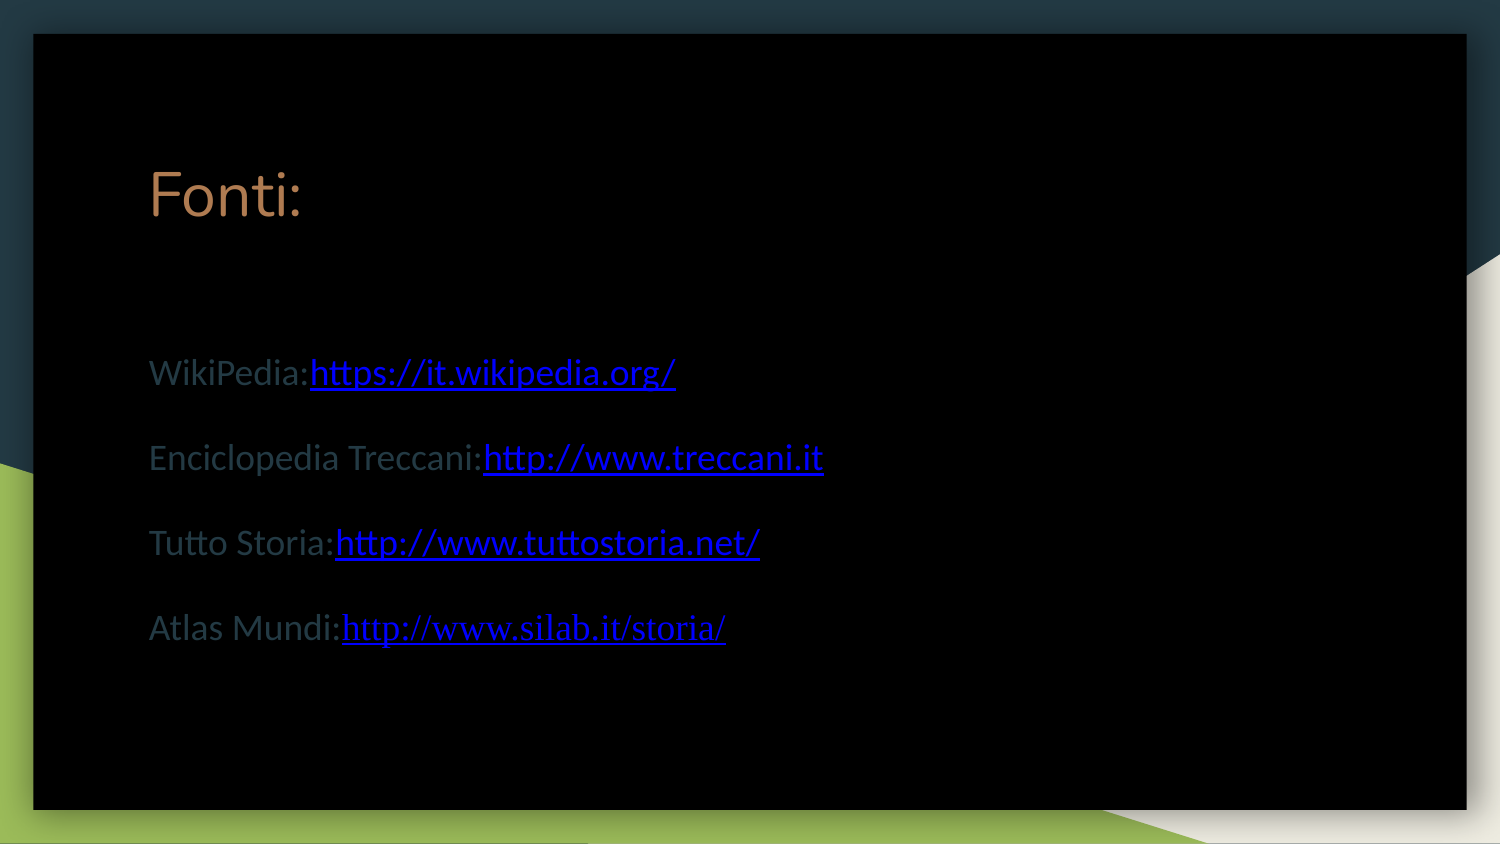

Fonti:
WikiPedia:https://it.wikipedia.org/
Enciclopedia Treccani:http://www.treccani.it
Tutto Storia:http://www.tuttostoria.net/
Atlas Mundi:http://www.silab.it/storia/